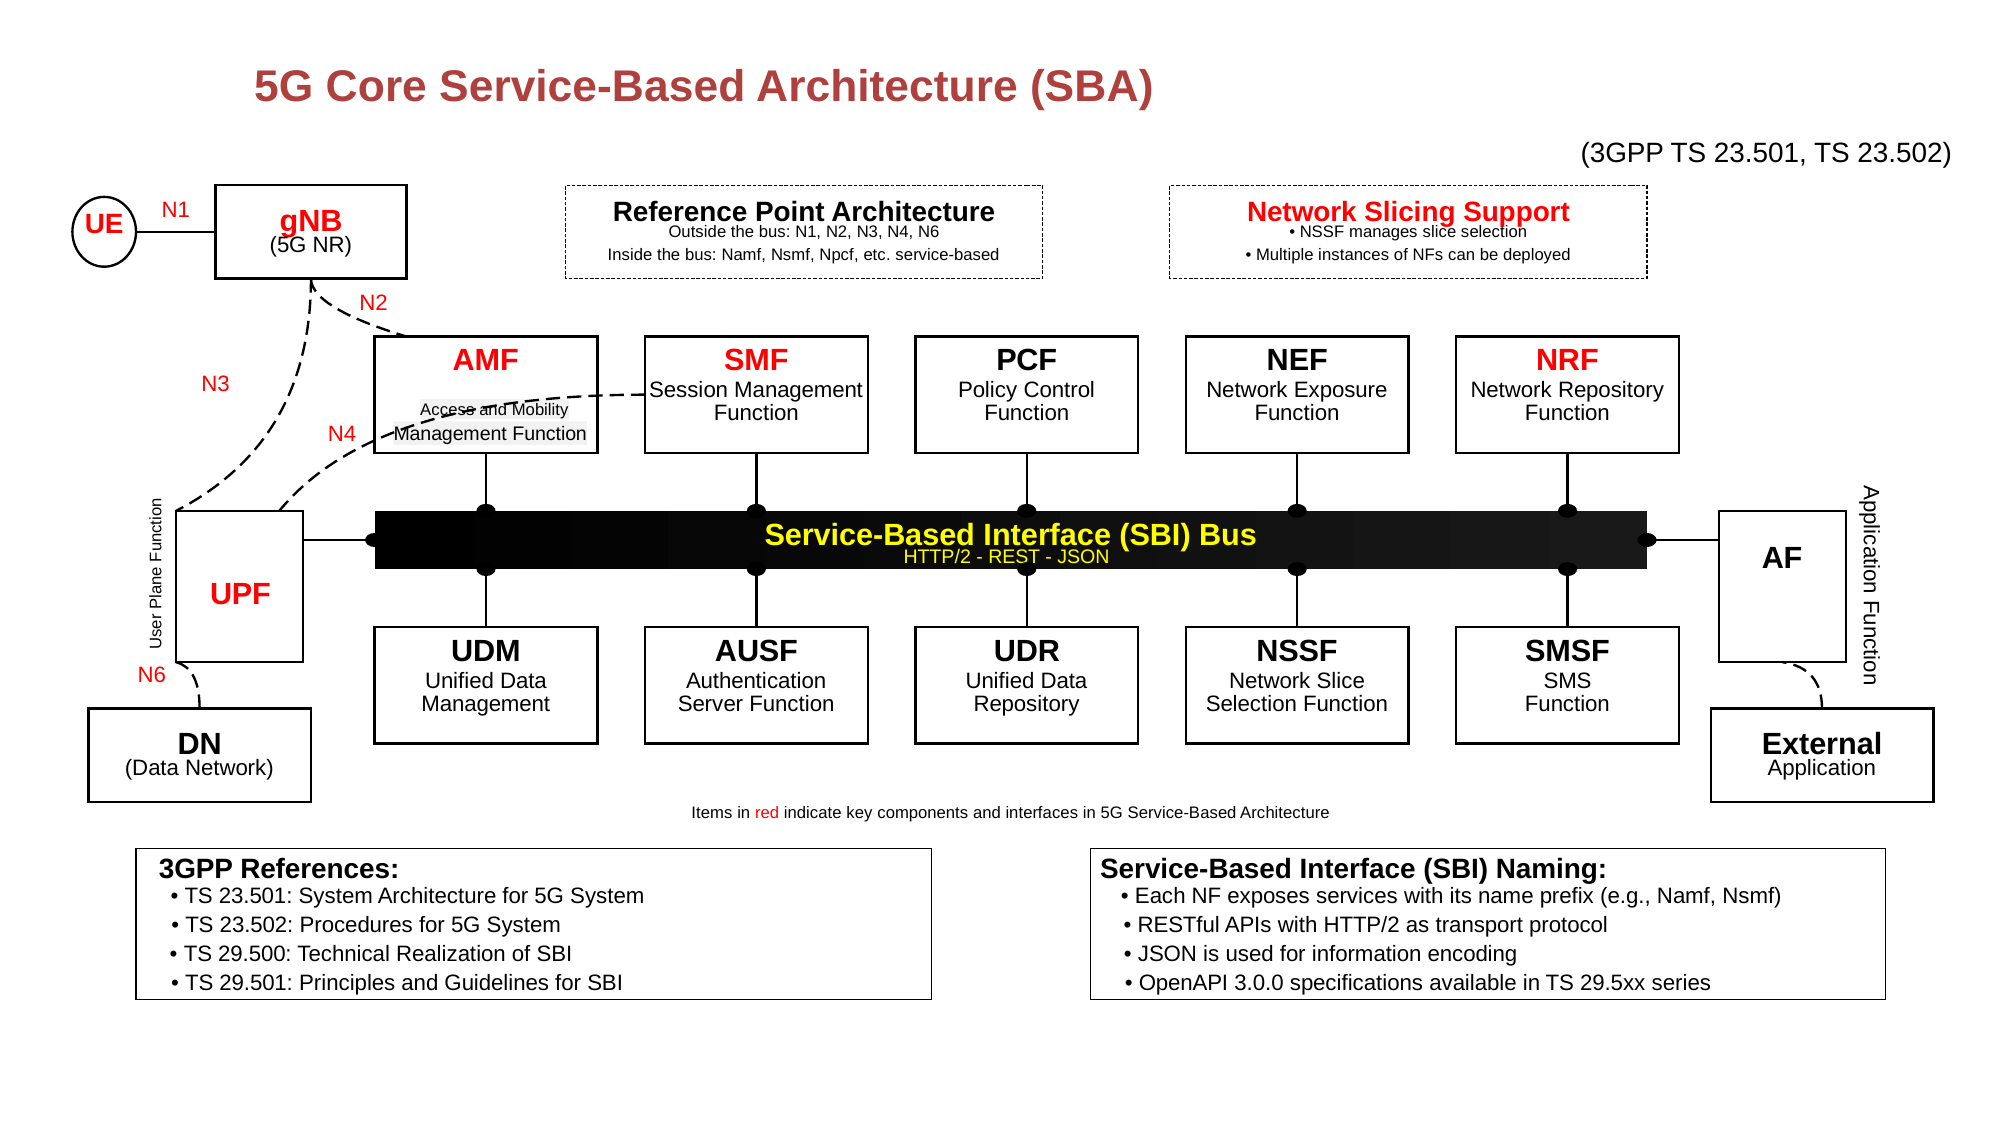

5G Core Service-Based Architecture (SBA)
(3GPP TS 23.501, TS 23.502)

Reference Point Architecture
Network Slicing Support
N1

gNB
UE
Outside the bus: N1, N2, N3, N4, N6
• NSSF manages slice selection
(5G NR)

Inside the bus: Namf, Nsmf, Npcf, etc. service-based
• Multiple instances of NFs can be deployed

N2

AMF
SMF
PCF
NEF
NRF
N3
Session Management
Policy Control
Network Exposure
Network Repository

Function
Function
Function
Function
Access and Mobility
N4
Management Function

Service-Based Interface (SBI) Bus

AF

HTTP/2 - REST - JSON

User Plane Function

Application Function
UPF

UDM
AUSF
UDR
NSSF
SMSF
N6

Unified Data
Authentication
Unified Data
Network Slice
SMS
Management
Server Function
Repository
Selection Function
Function

DN
External
(Data Network)
Application
Items in red indicate key components and interfaces in 5G Service-Based Architecture

3GPP References:
Service-Based Interface (SBI) Naming:
• TS 23.501: System Architecture for 5G System
• Each NF exposes services with its name prefix (e.g., Namf, Nsmf)
• TS 23.502: Procedures for 5G System
• RESTful APIs with HTTP/2 as transport protocol
• TS 29.500: Technical Realization of SBI
• JSON is used for information encoding
• TS 29.501: Principles and Guidelines for SBI
• OpenAPI 3.0.0 specifications available in TS 29.5xx series